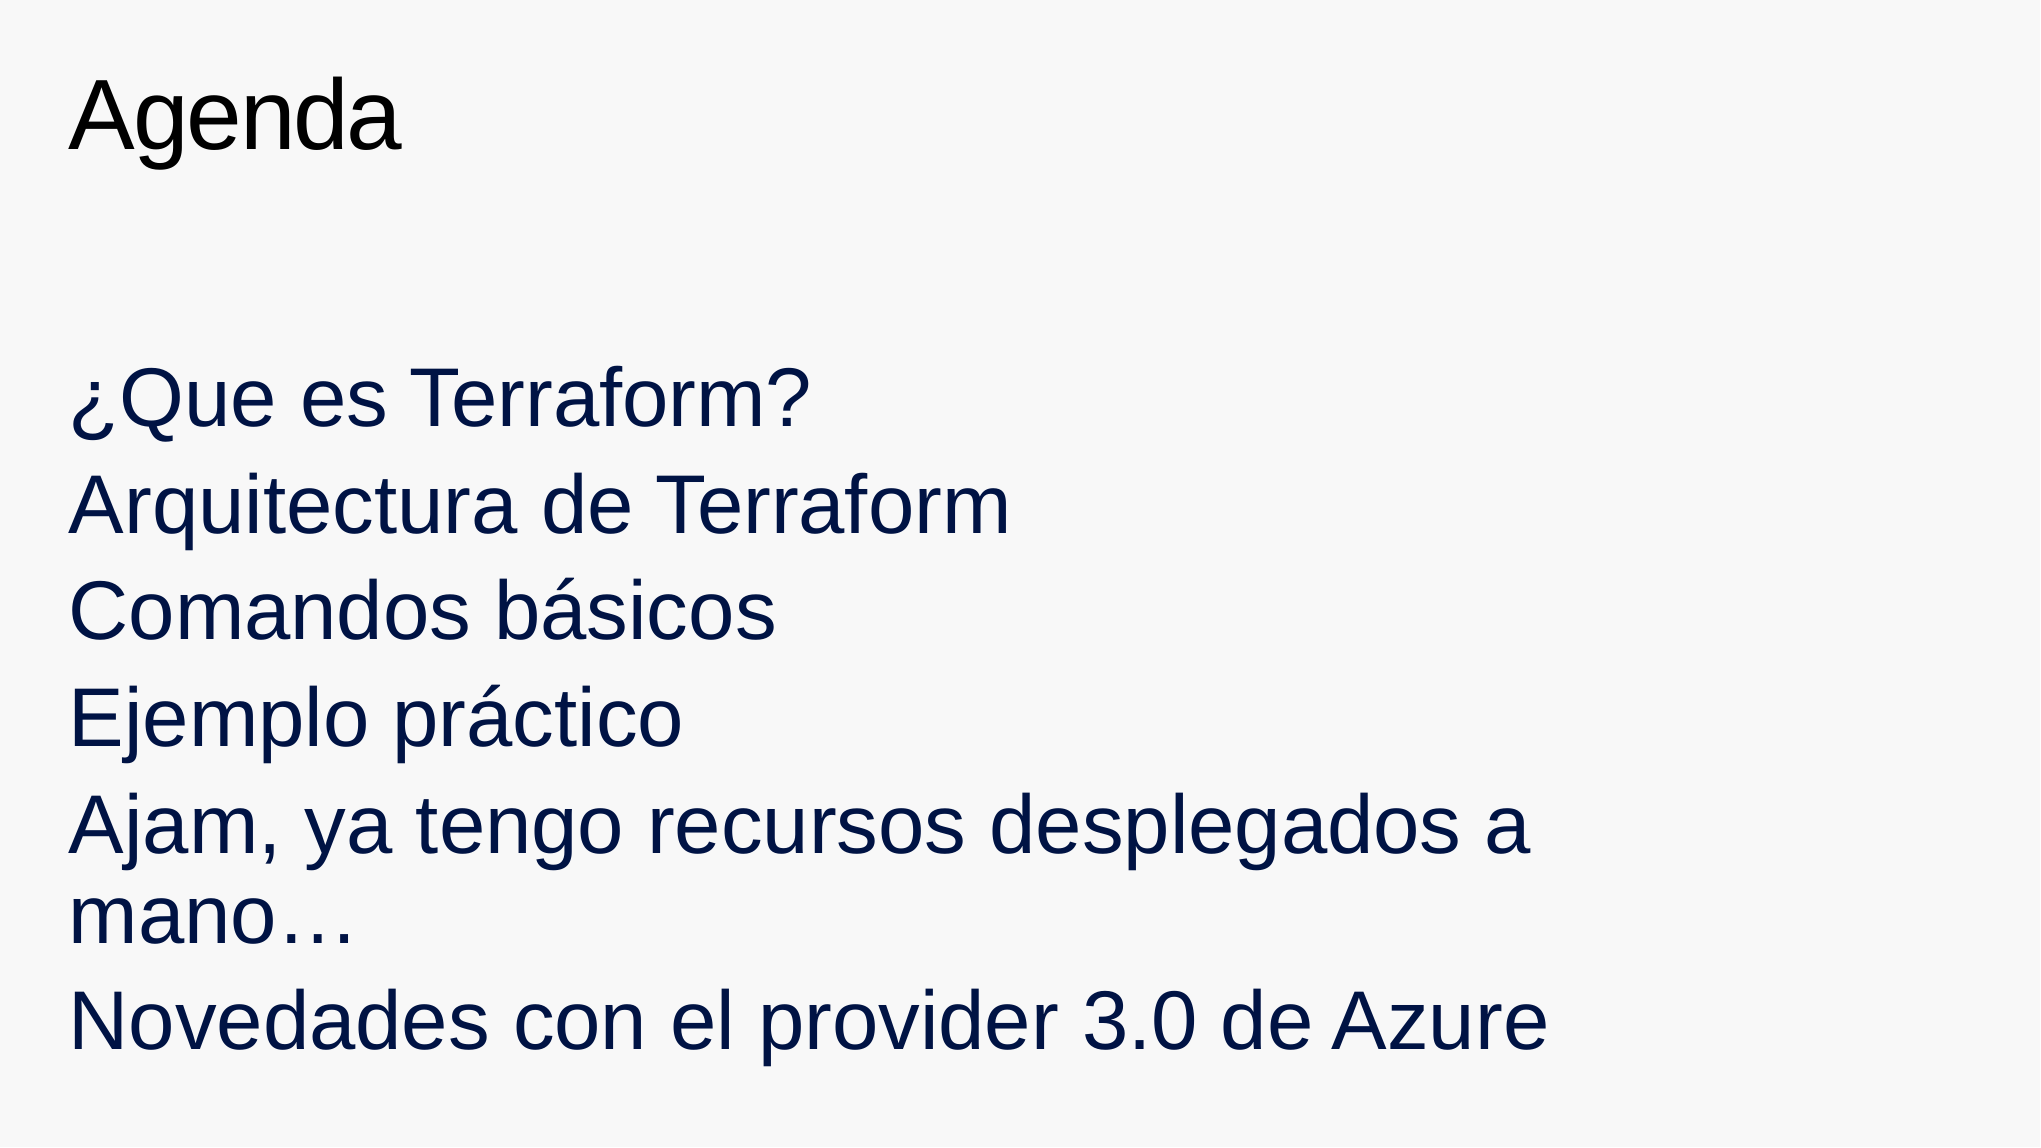

# Agenda
¿Que es Terraform?
Arquitectura de Terraform
Comandos básicos
Ejemplo práctico
Ajam, ya tengo recursos desplegados a mano…
Novedades con el provider 3.0 de Azure